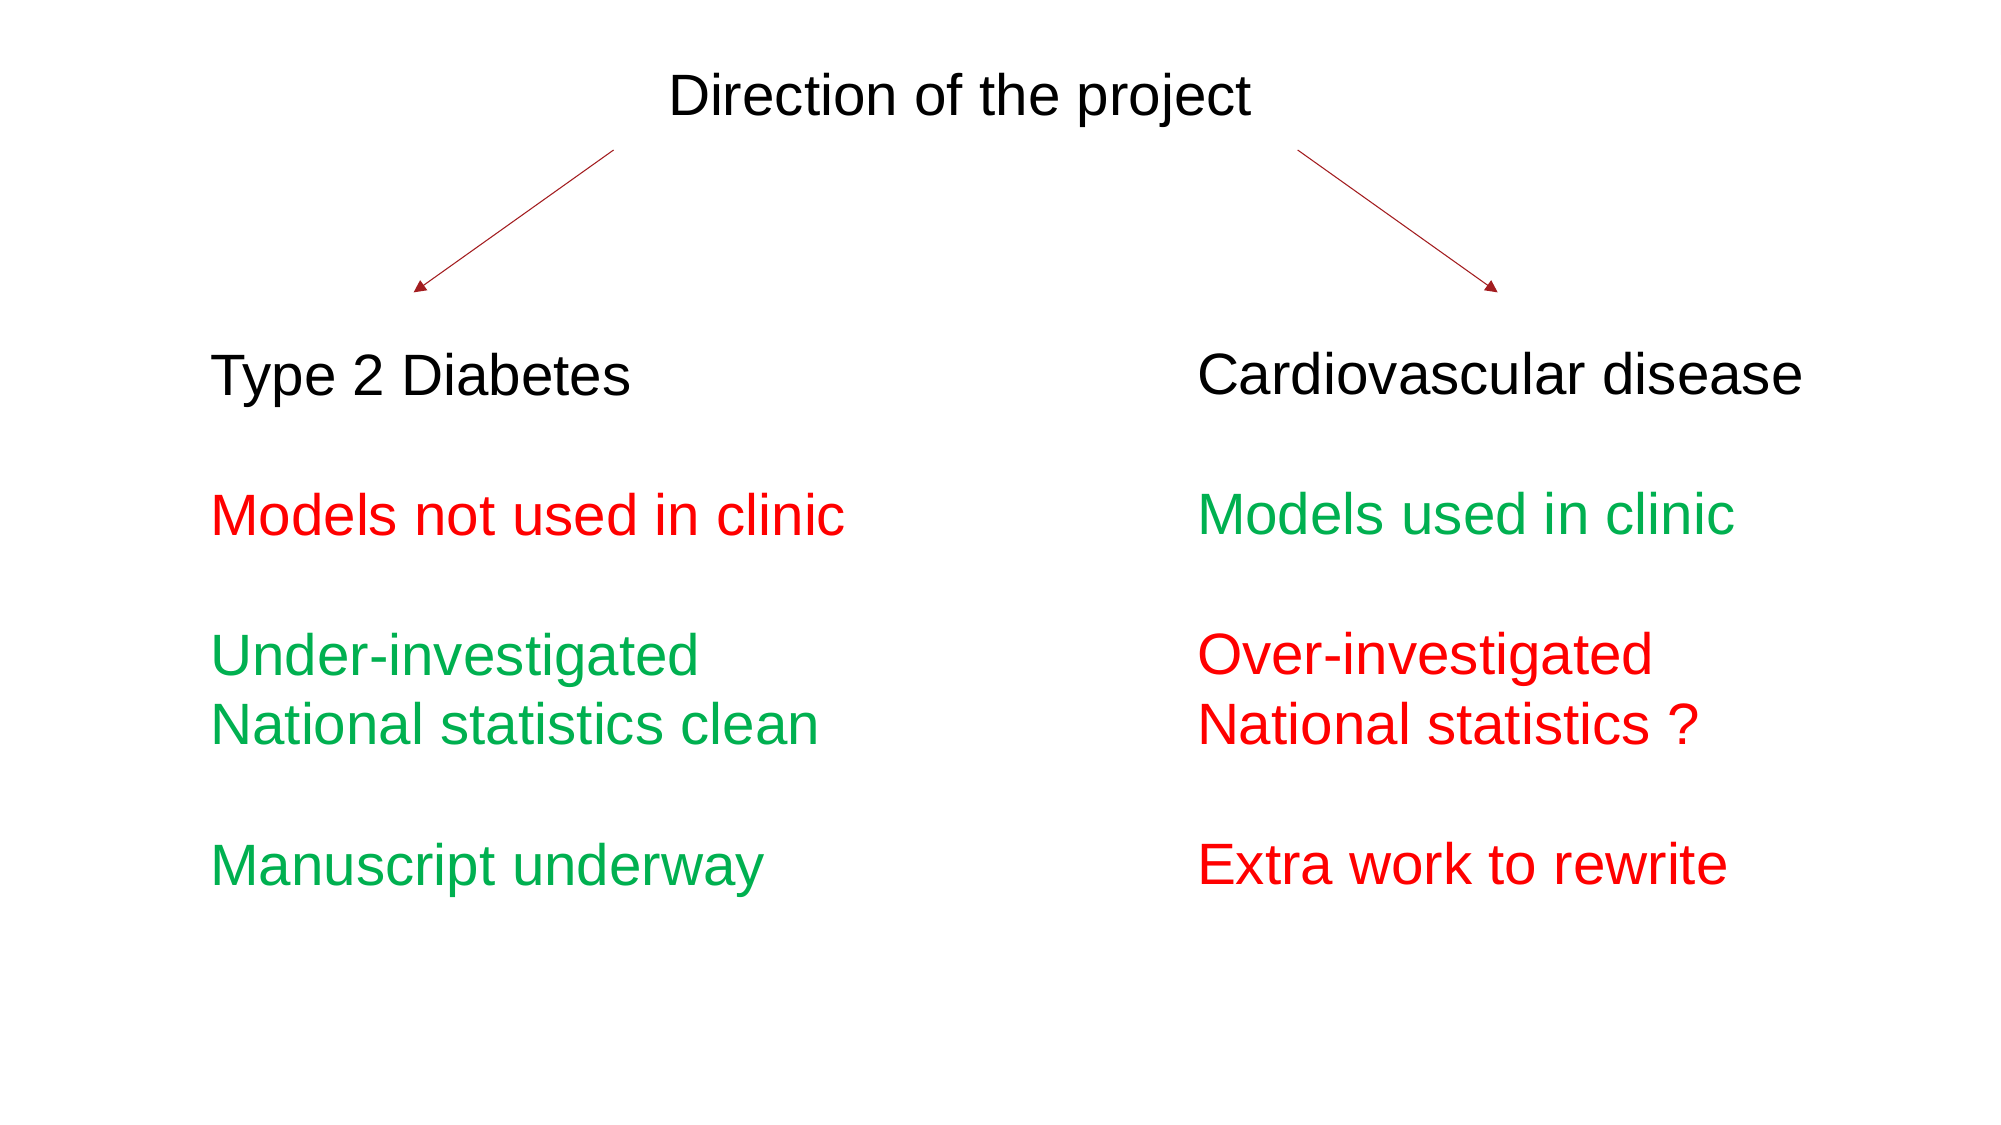

Direction of the project
Cardiovascular disease

Models used in clinic

Over-investigated
National statistics ?

Extra work to rewrite
Type 2 Diabetes

Models not used in clinic

Under-investigated
National statistics clean

Manuscript underway